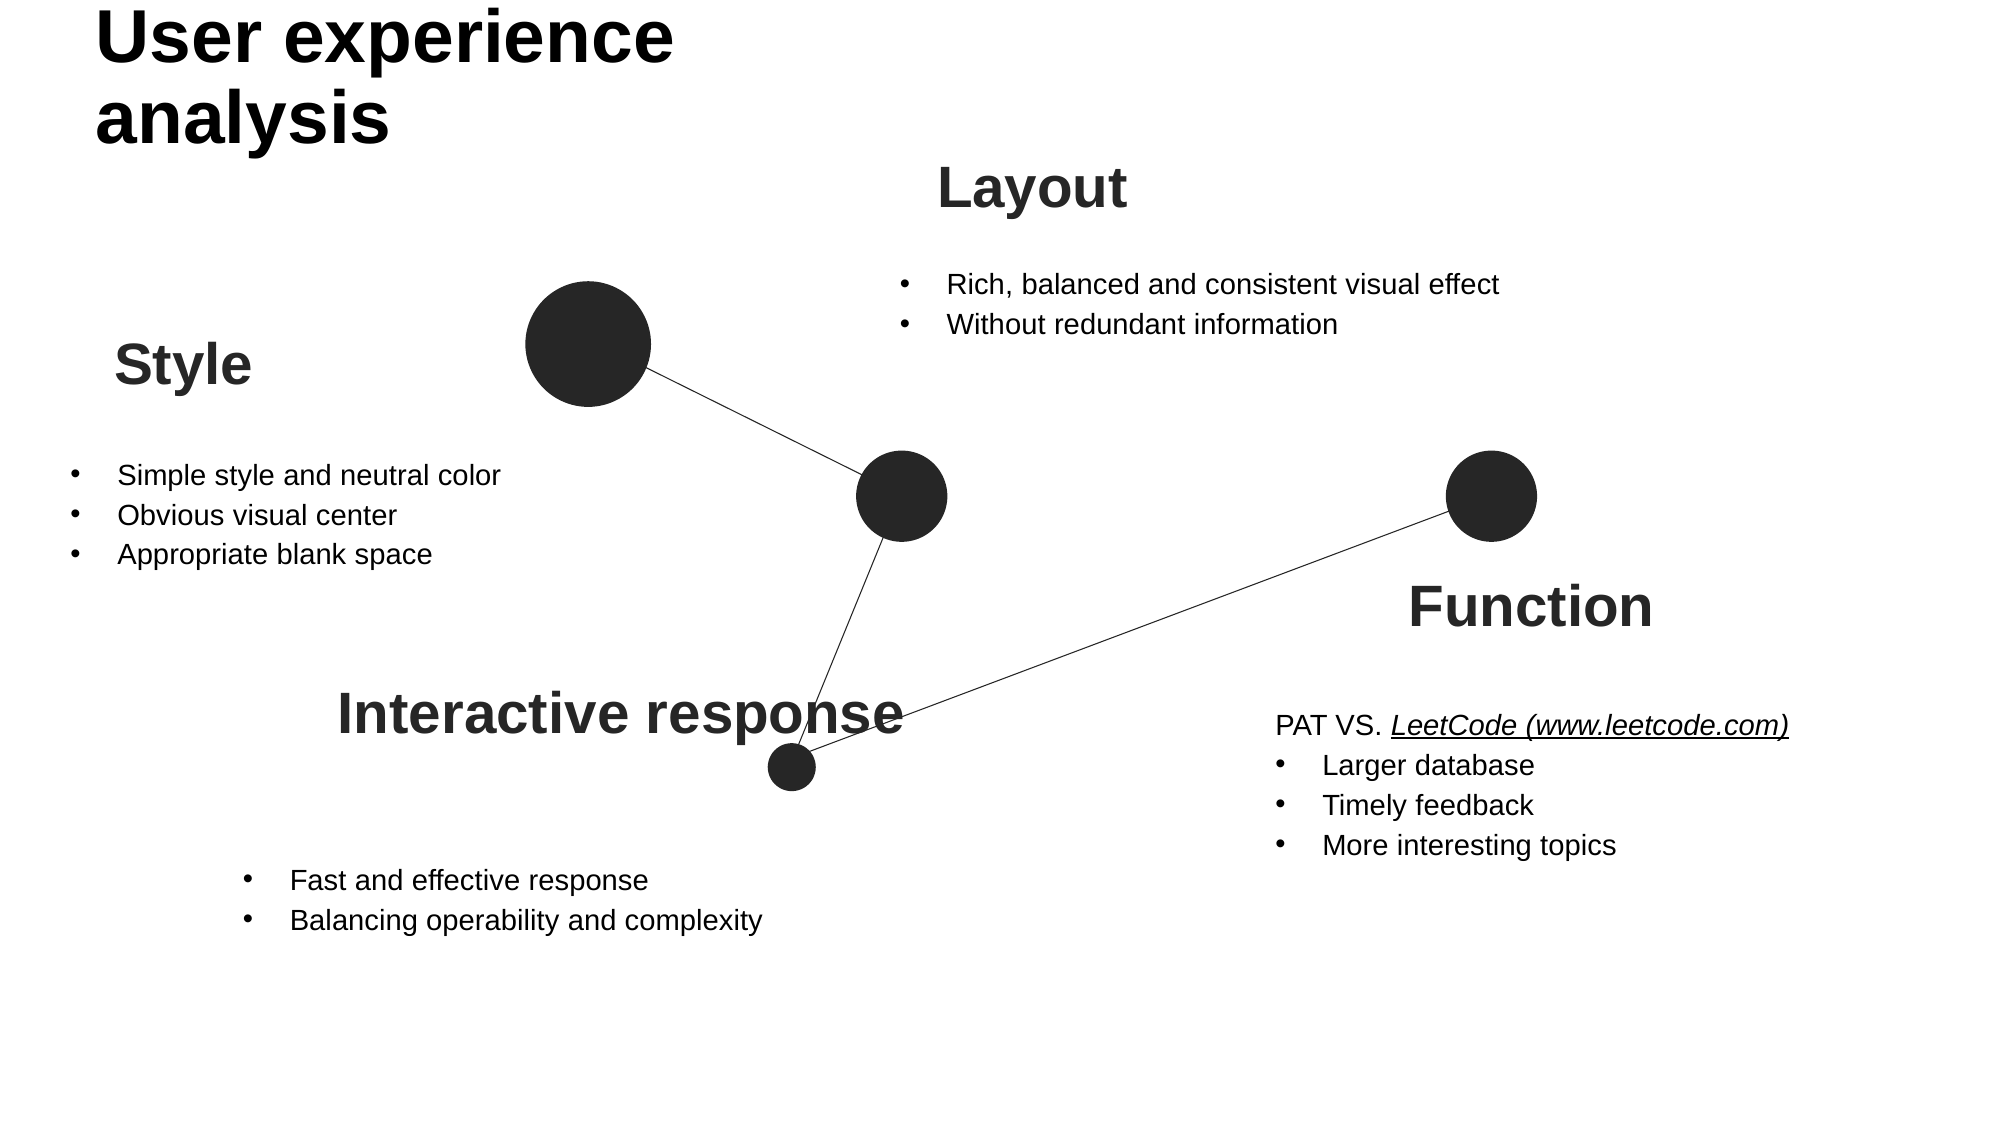

# User experience analysis
Layout

Rich, balanced and consistent visual effect
Without redundant information

Style
Simple style and neutral color
Obvious visual center
Appropriate blank space

Function
Interactive response

PAT VS. LeetCode (www.leetcode.com)
Larger database
Timely feedback
More interesting topics

Fast and effective response
Balancing operability and complexity